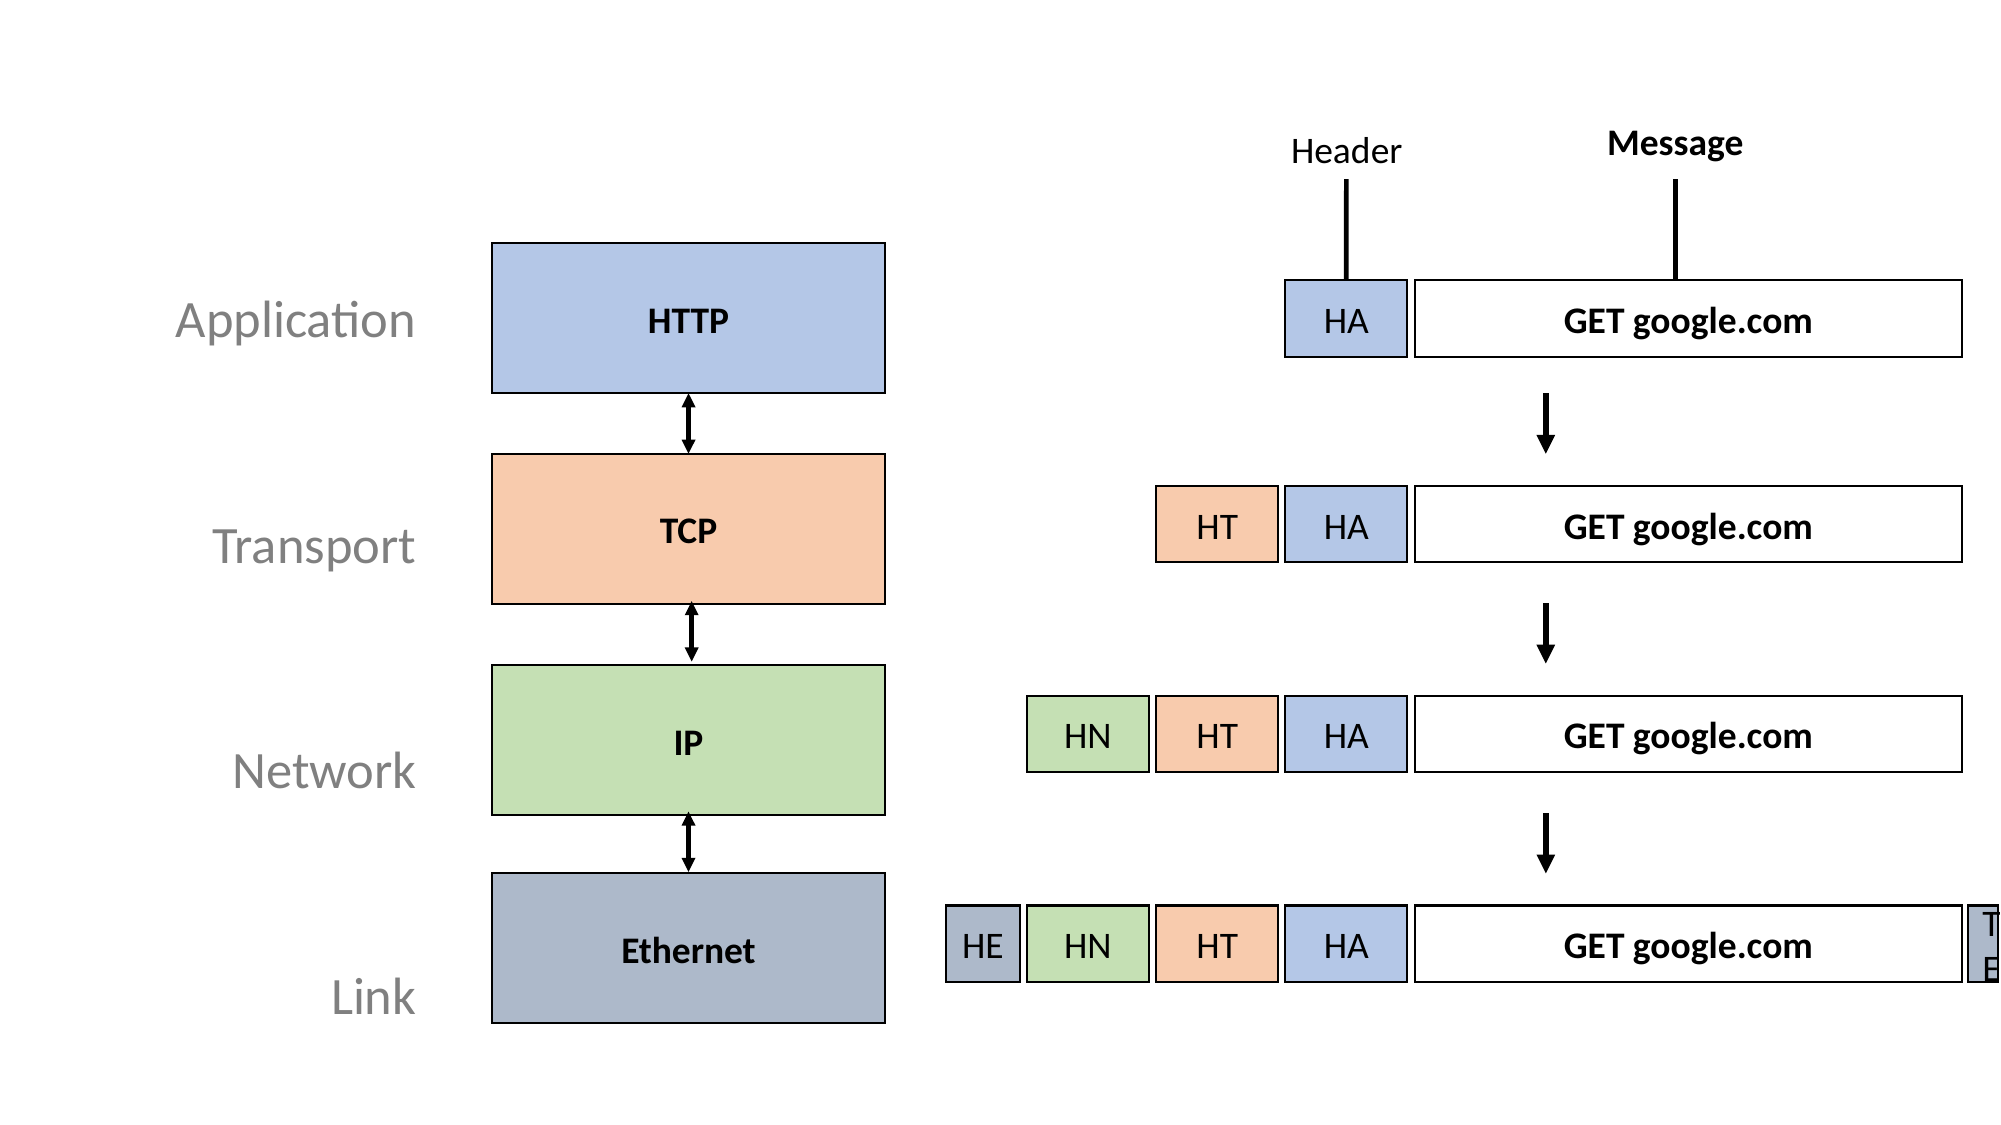

Message
Header
HTTP
GET google.com
HA
Application

Transport

Network

Link
TCP
HT
GET google.com
HA
IP
HN
HT
GET google.com
HA
Ethernet
HE
TE
HN
HT
GET google.com
HA